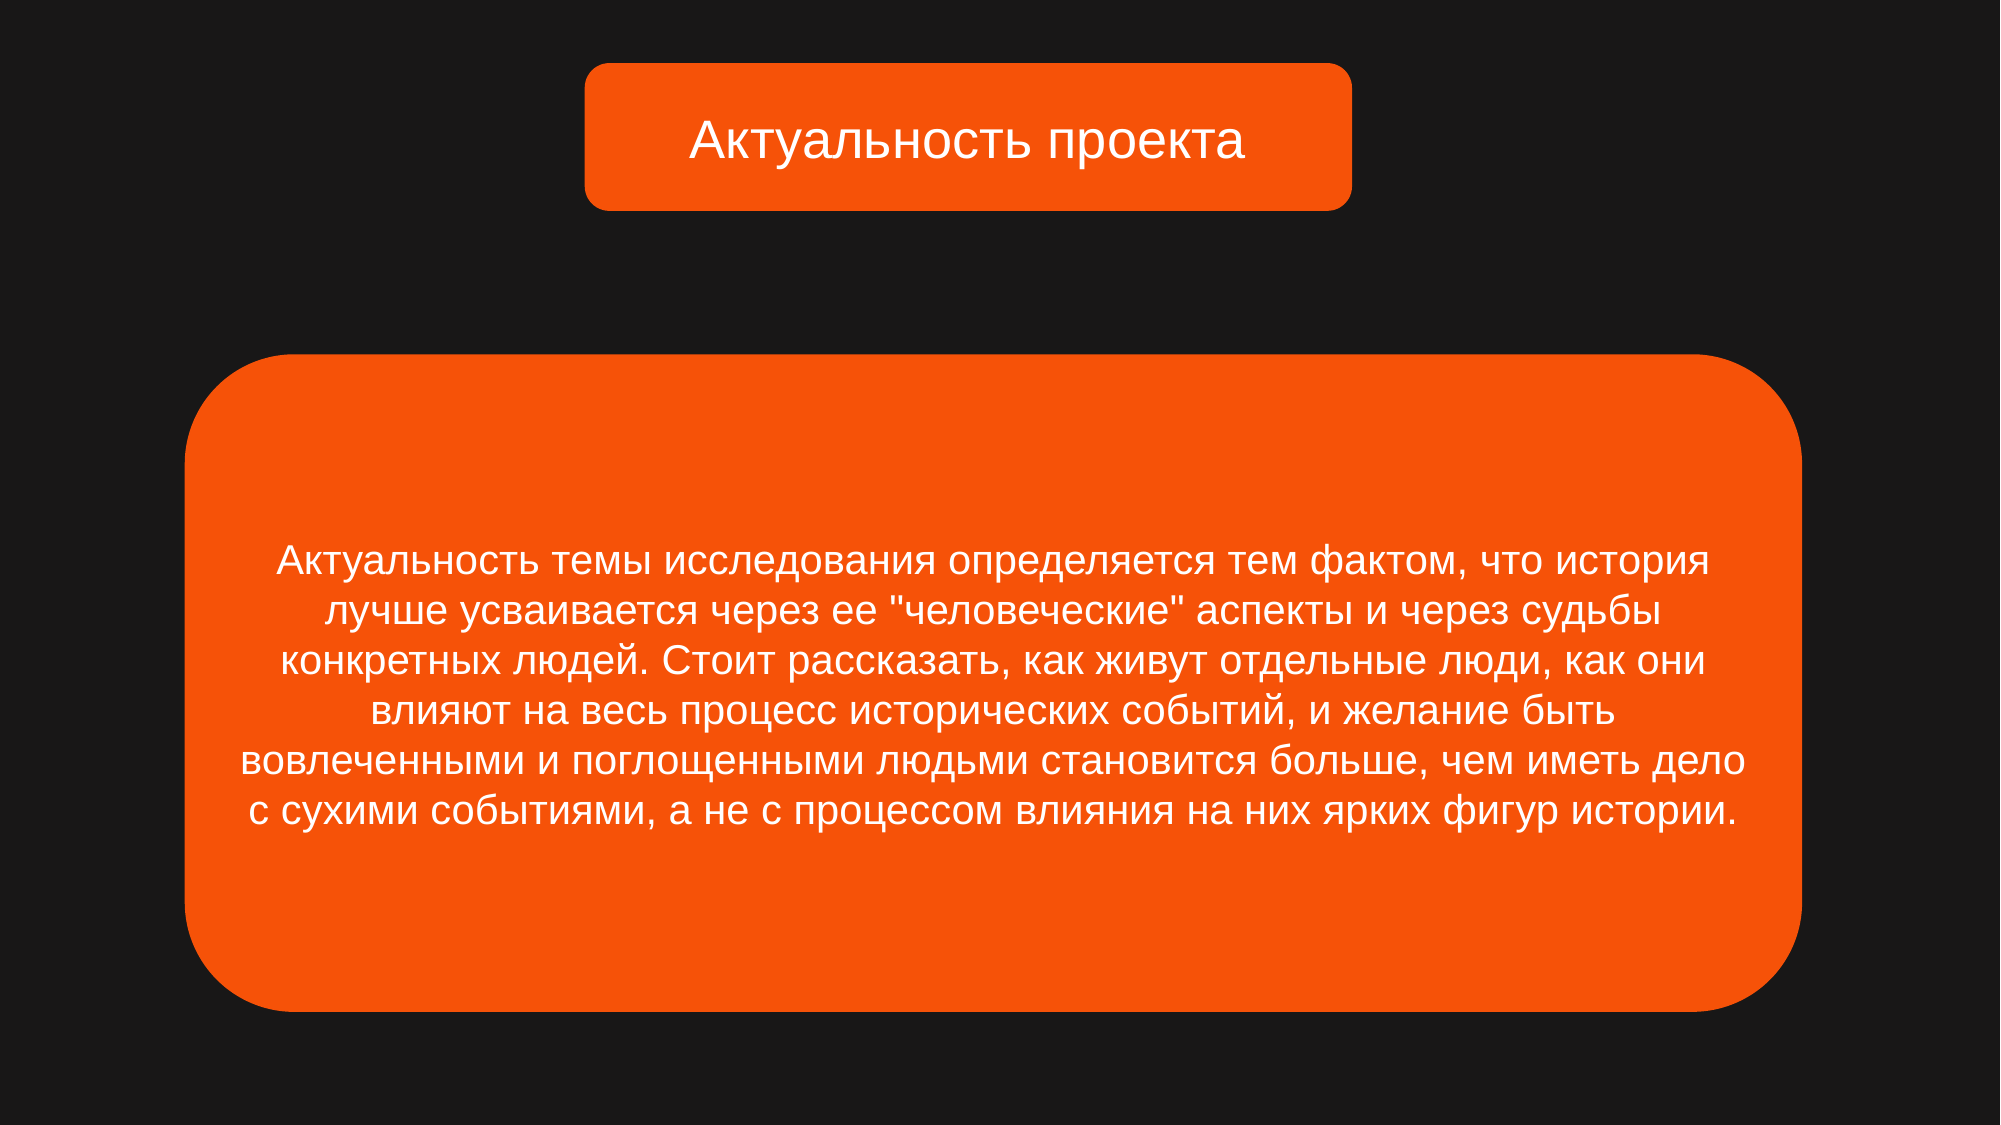

Актуальность проекта
Актуальность темы исследования определяется тем фактом, что история лучше усваивается через ее "человеческие" аспекты и через судьбы конкретных людей. Стоит рассказать, как живут отдельные люди, как они влияют на весь процесс исторических событий, и желание быть вовлеченными и поглощенными людьми становится больше, чем иметь дело с сухими событиями, а не с процессом влияния на них ярких фигур истории.